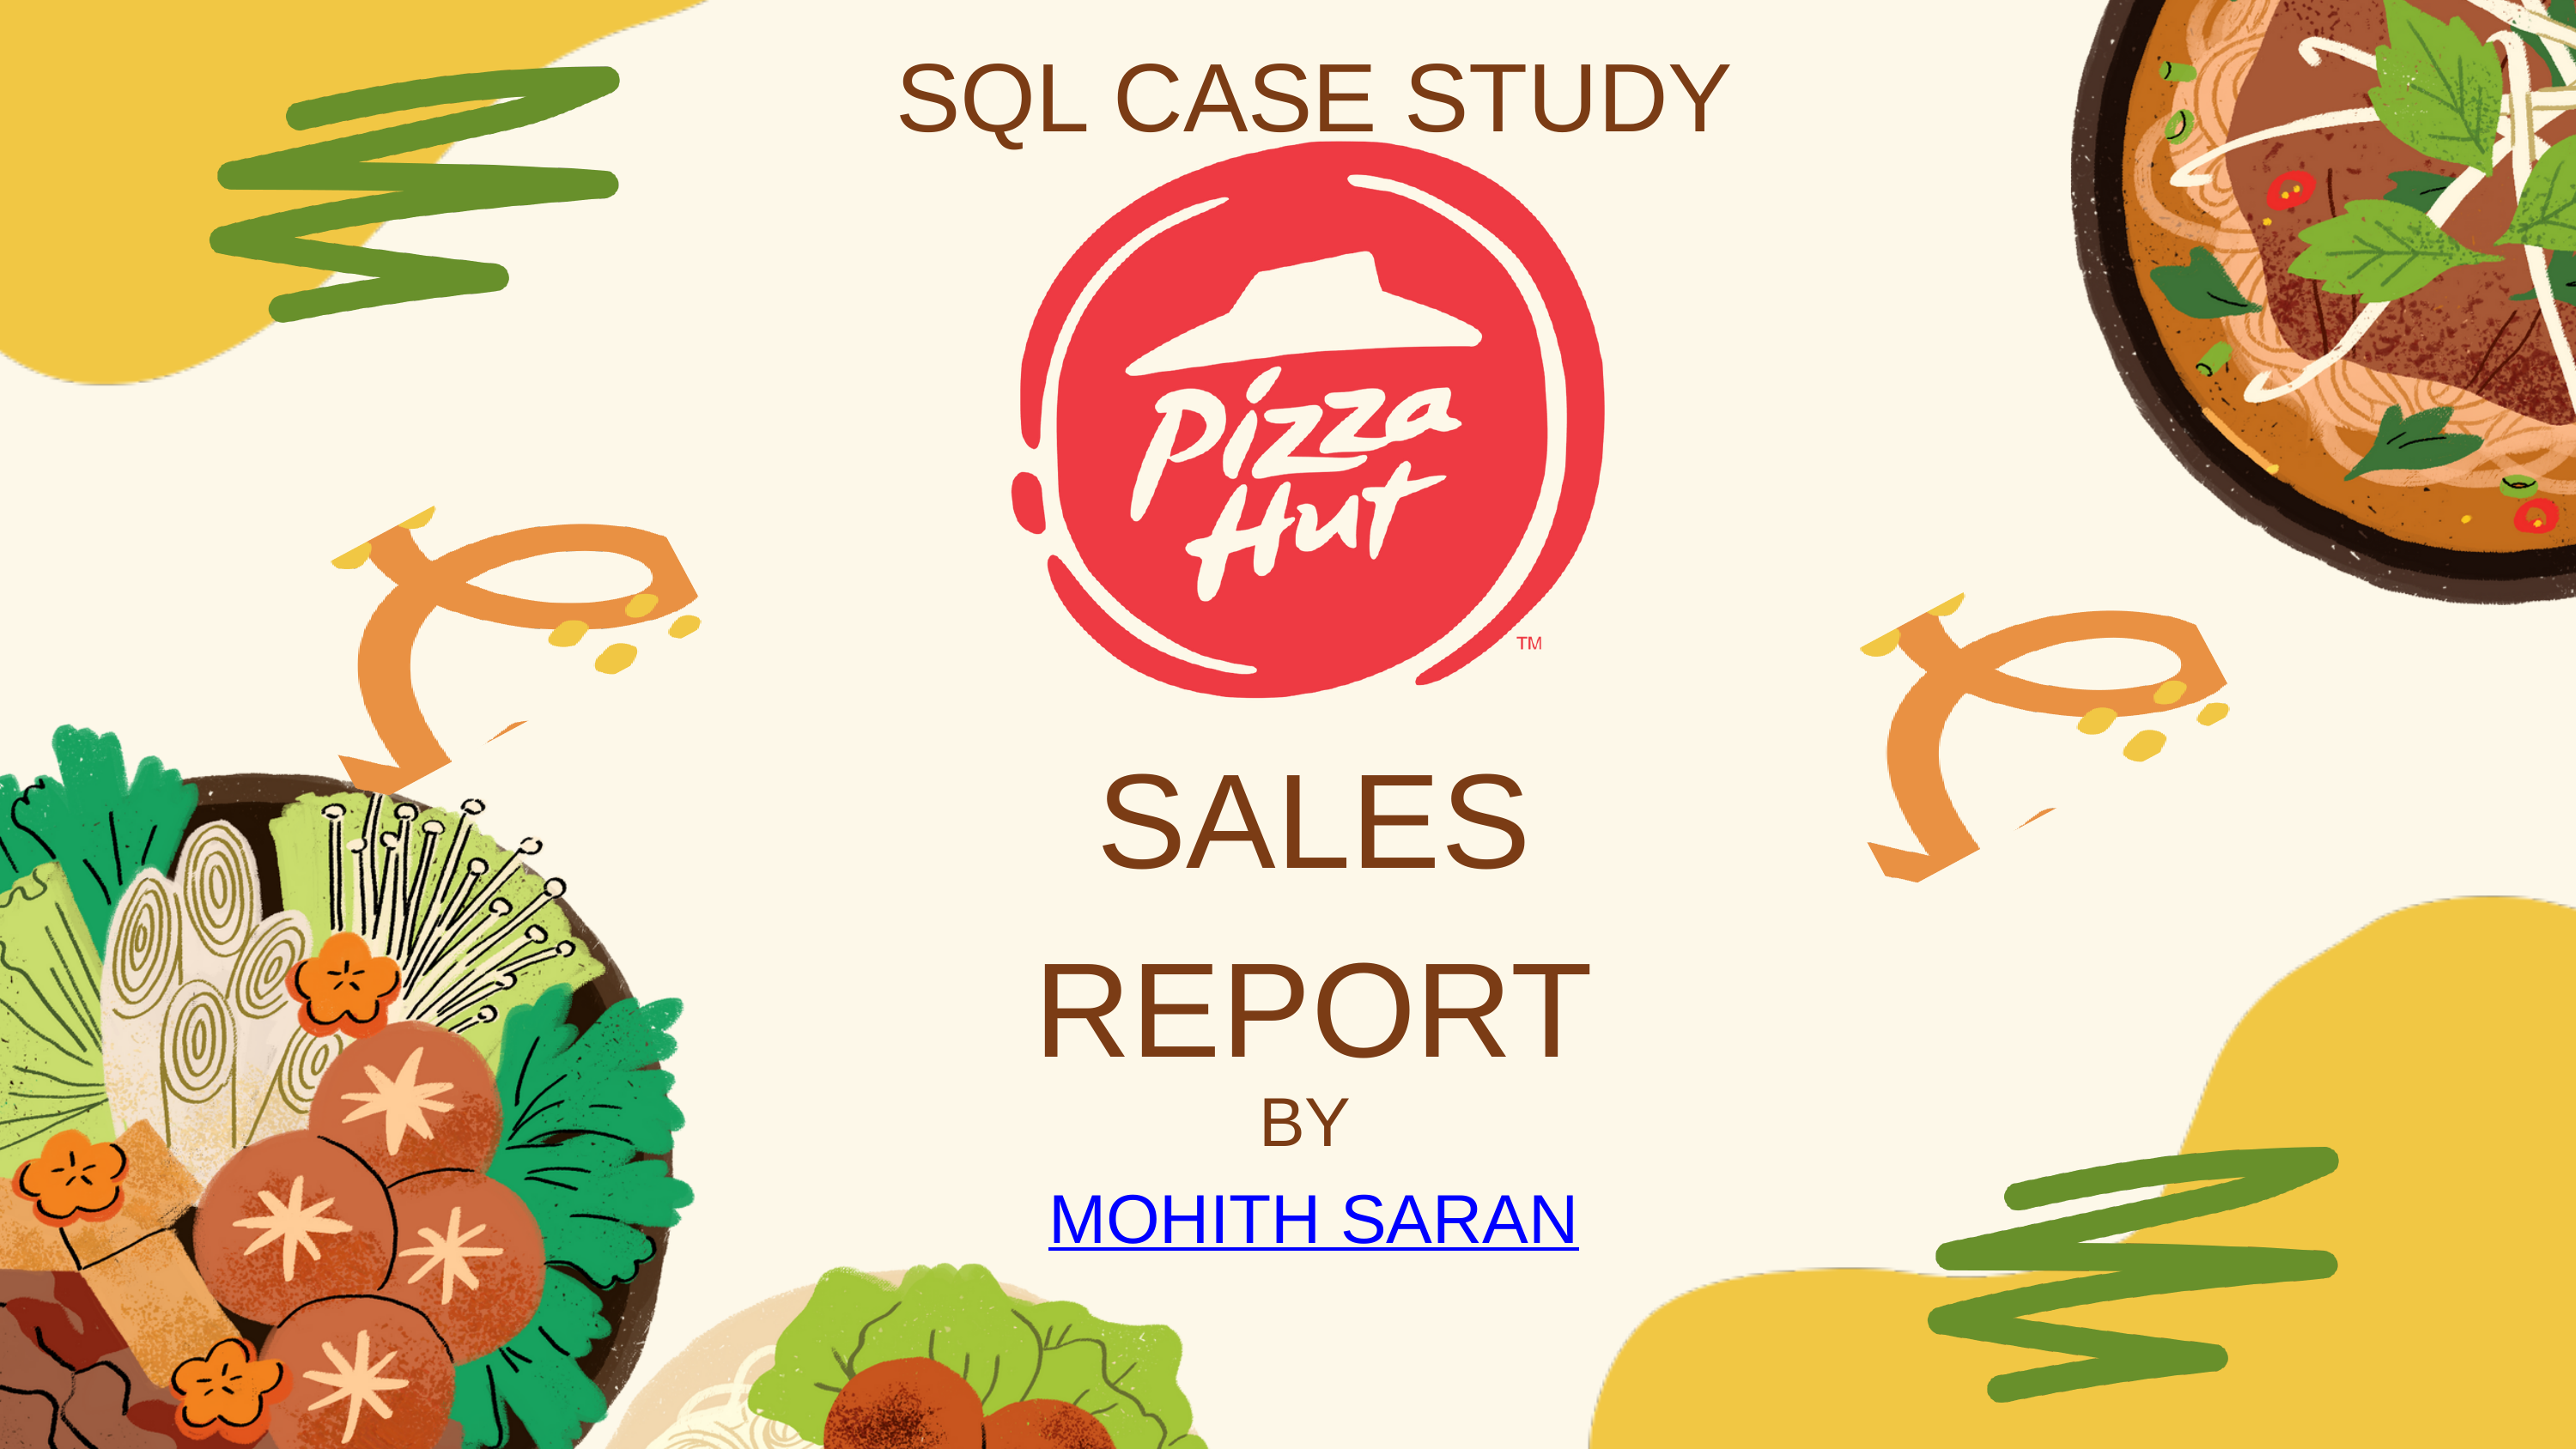

SQL CASE STUDY

SALES REPORT

BY
MOHITH SARAN